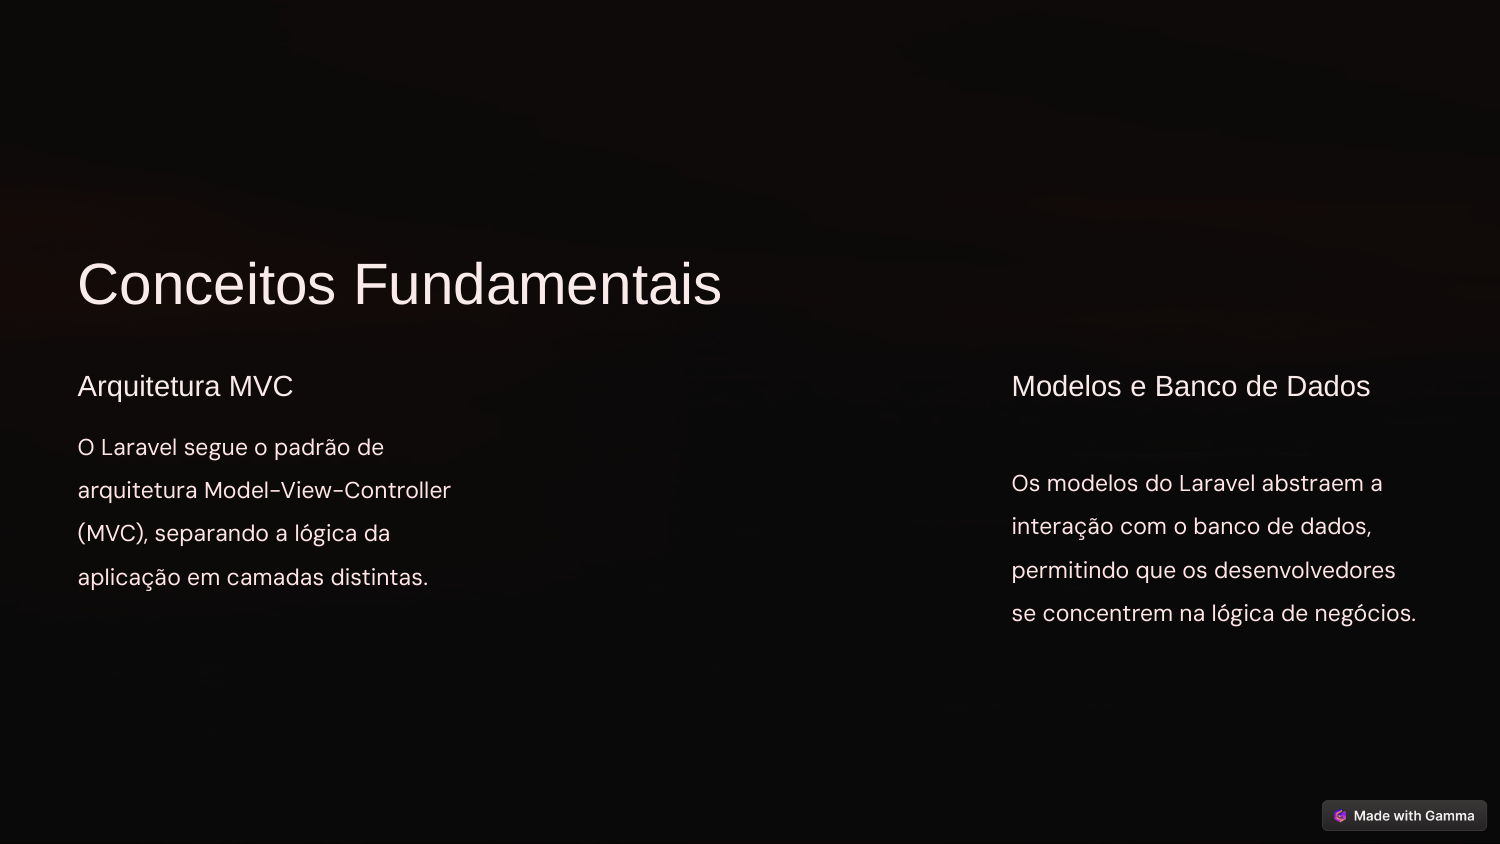

Conceitos Fundamentais
Arquitetura MVC
Modelos e Banco de Dados
O Laravel segue o padrão de arquitetura Model-View-Controller (MVC), separando a lógica da aplicação em camadas distintas.
Os modelos do Laravel abstraem a interação com o banco de dados, permitindo que os desenvolvedores se concentrem na lógica de negócios.